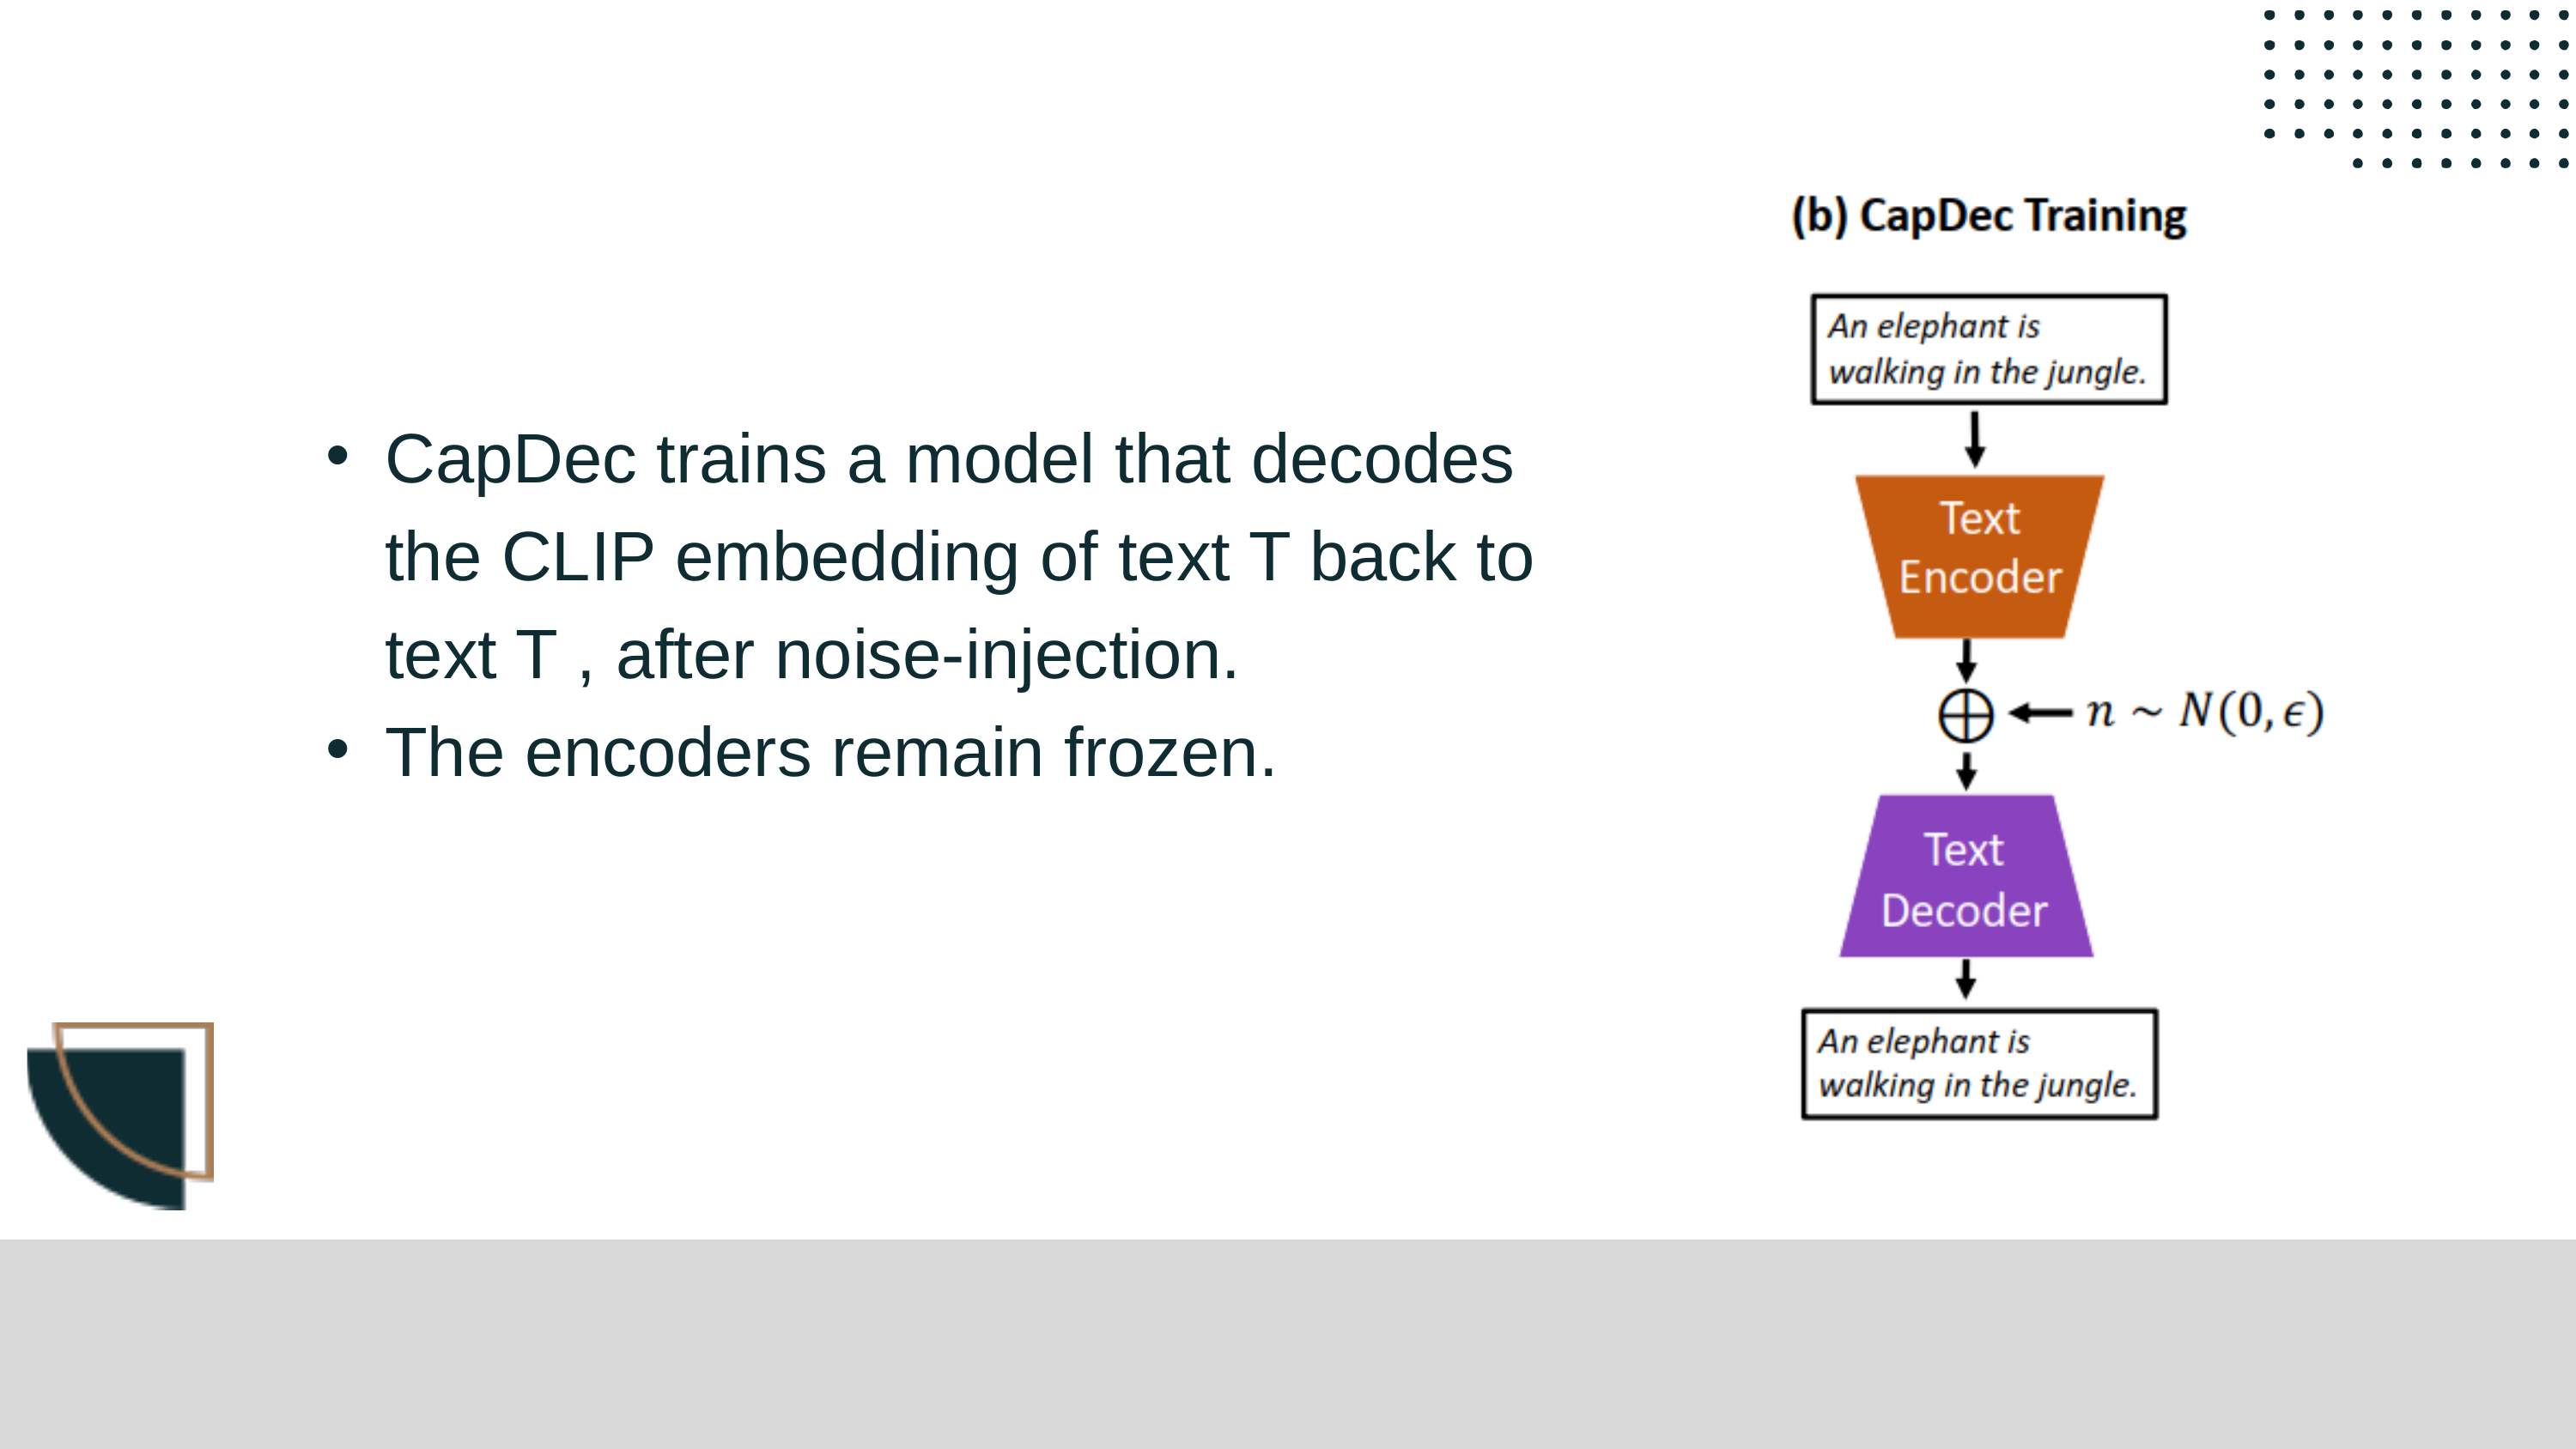

CapDec trains a model that decodes the CLIP embedding of text T back to text T , after noise-injection.
The encoders remain frozen.